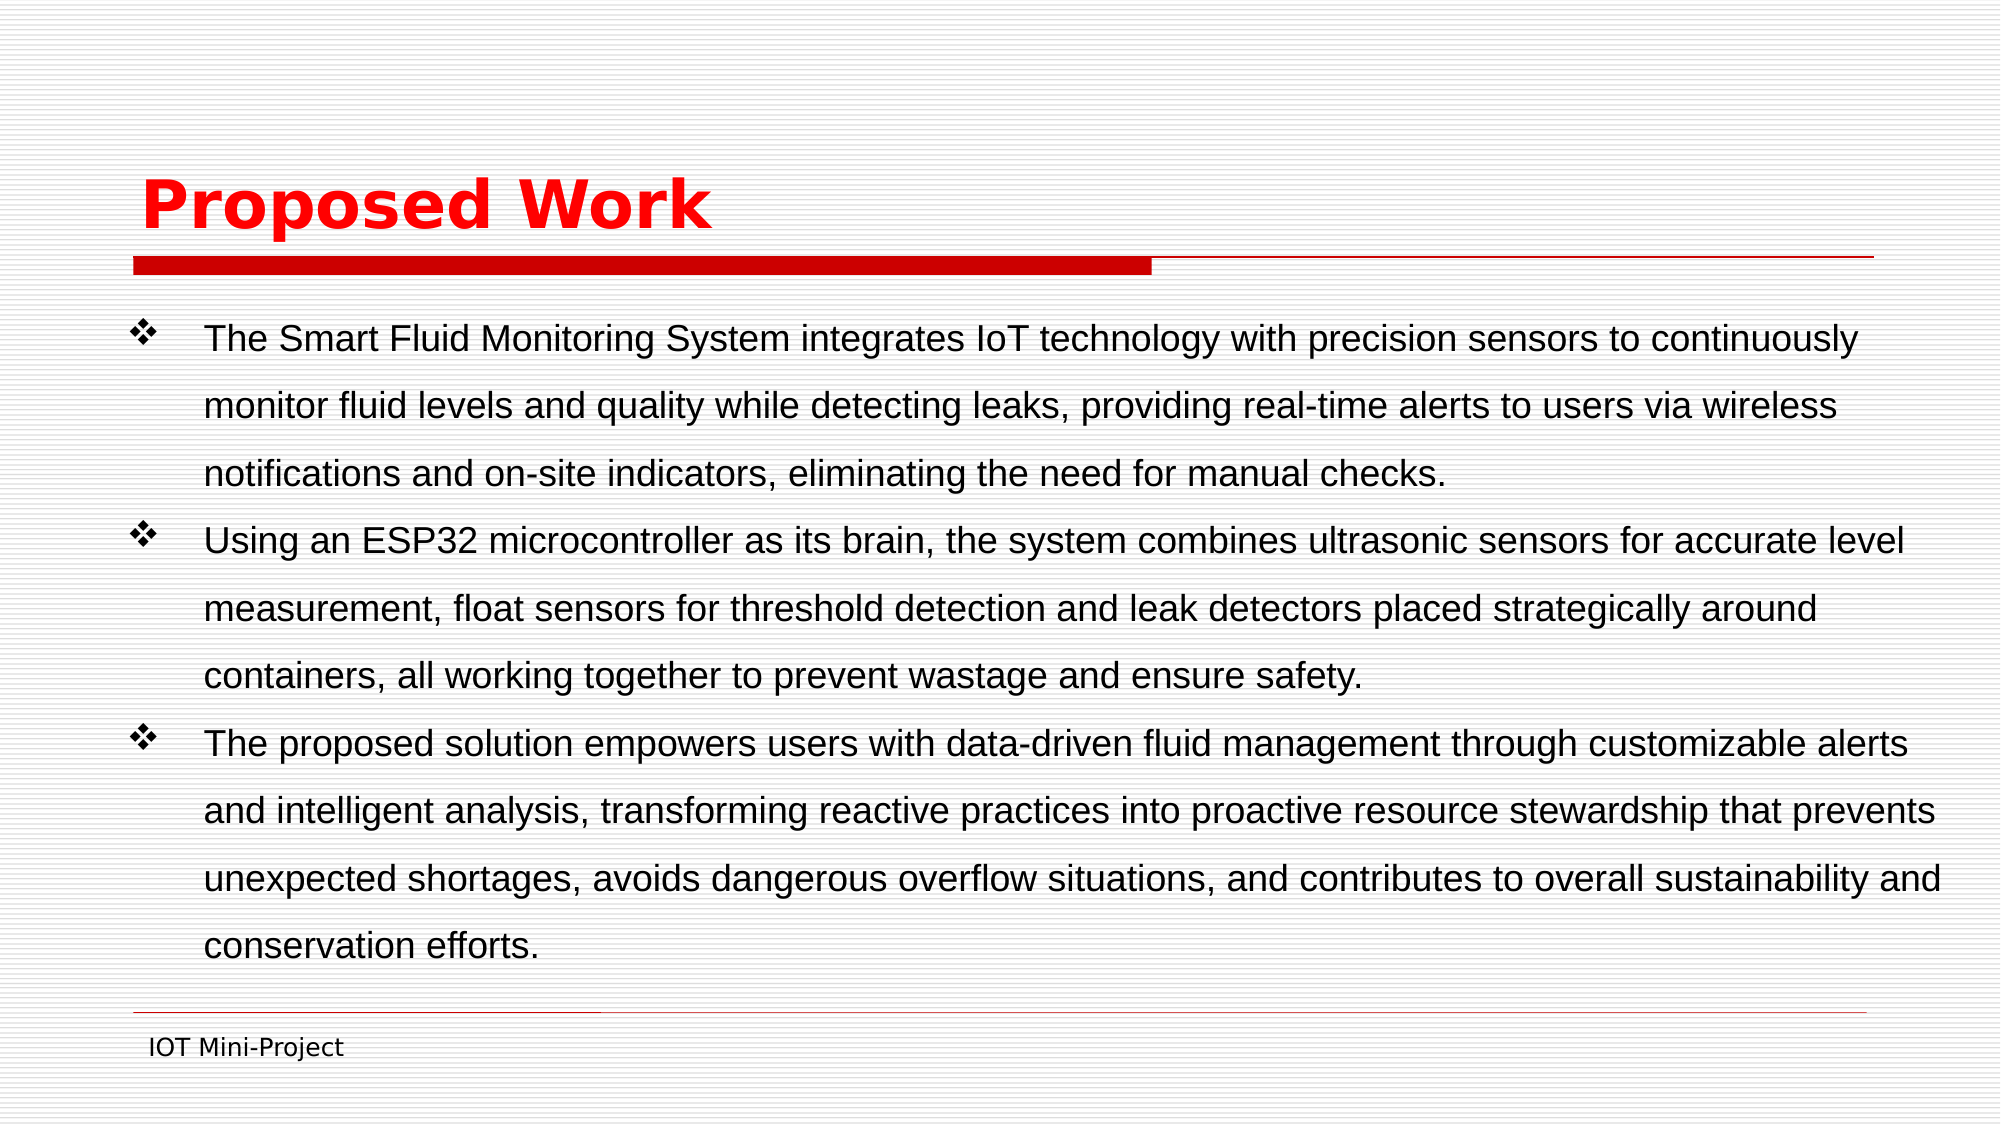

# Proposed Work

The Smart Fluid Monitoring System integrates IoT technology with precision sensors to continuously monitor fluid levels and quality while detecting leaks, providing real-time alerts to users via wireless notifications and on-site indicators, eliminating the need for manual checks.
Using an ESP32 microcontroller as its brain, the system combines ultrasonic sensors for accurate level measurement, float sensors for threshold detection and leak detectors placed strategically around containers, all working together to prevent wastage and ensure safety.
The proposed solution empowers users with data-driven fluid management through customizable alerts and intelligent analysis, transforming reactive practices into proactive resource stewardship that prevents unexpected shortages, avoids dangerous overflow situations, and contributes to overall sustainability and conservation efforts.
IOT Mini-Project